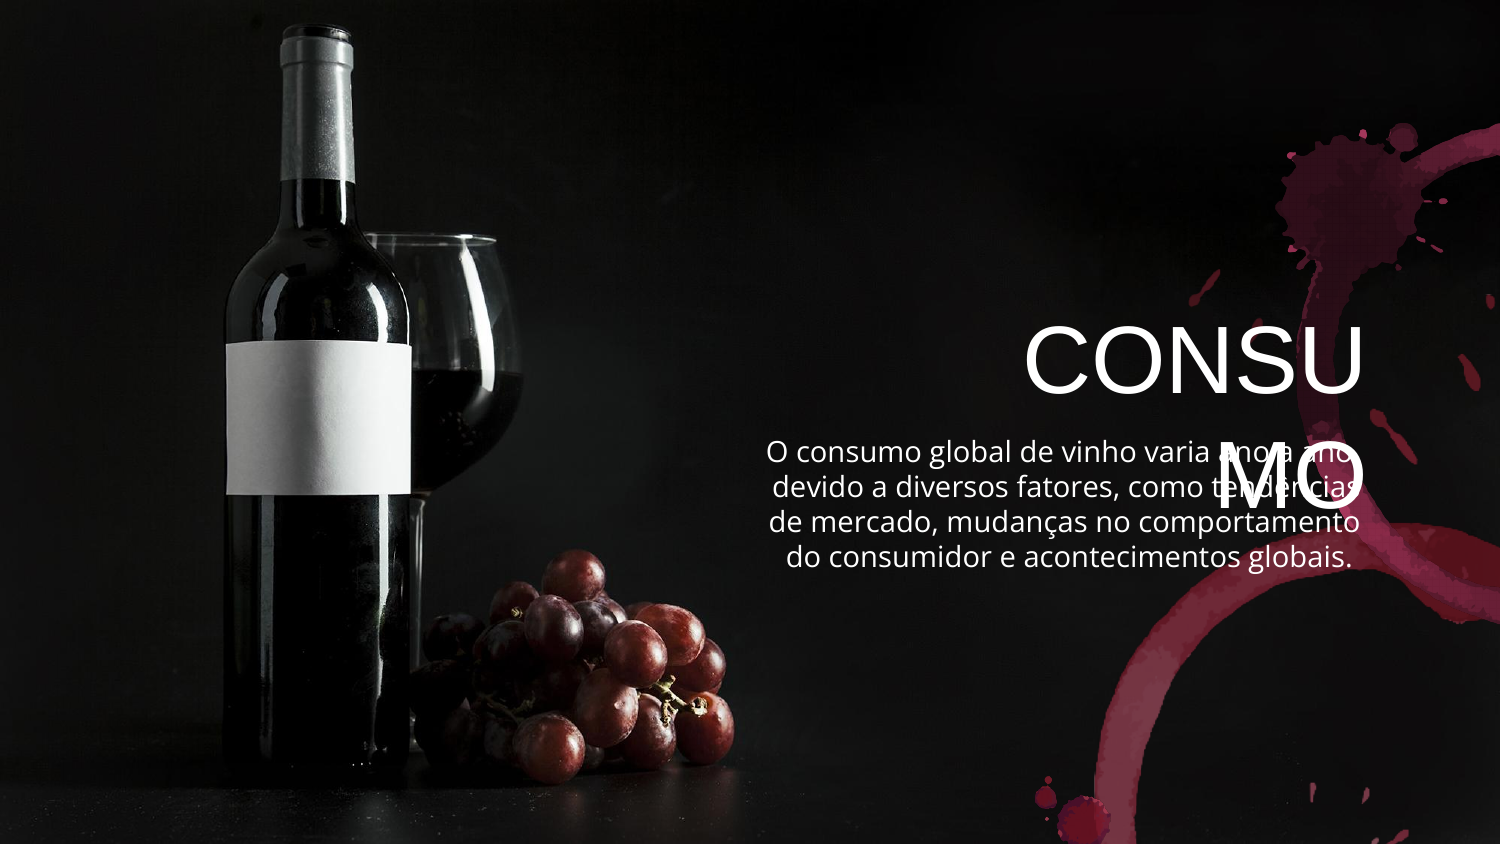

# CONSUMO
O consumo global de vinho varia ano a ano, devido a diversos fatores, como tendências de mercado, mudanças no comportamento do consumidor e acontecimentos globais.